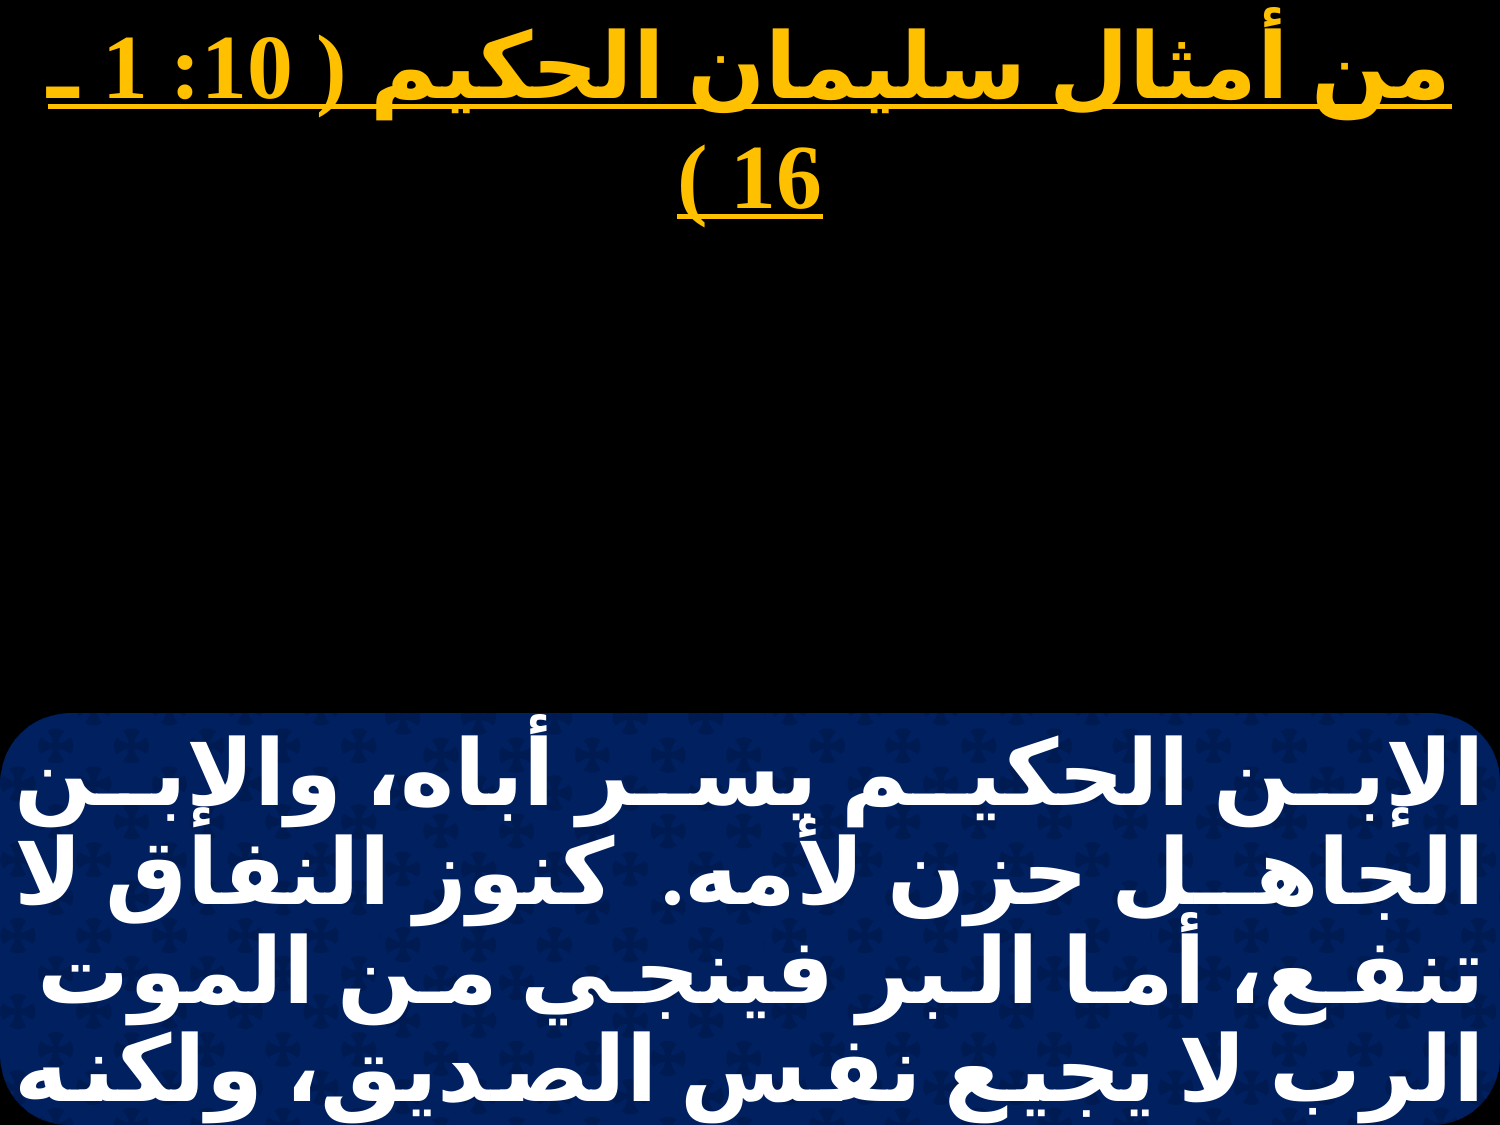

من أمثال سليمان الحكيم ( 10: 1 ـ 16 )
# نبوات 7 الاثنين
الإبن الحكيم يسر أباه، والإبن الجاهل حزن لأمه.  كنوز النفاق لا تنفع، أما البر فينجي من الموت  الرب لا يجيع نفس الصديق، ولكنه يرد هوى  المنافقين. من عمل بيد رخوة يفتقر، أما يد